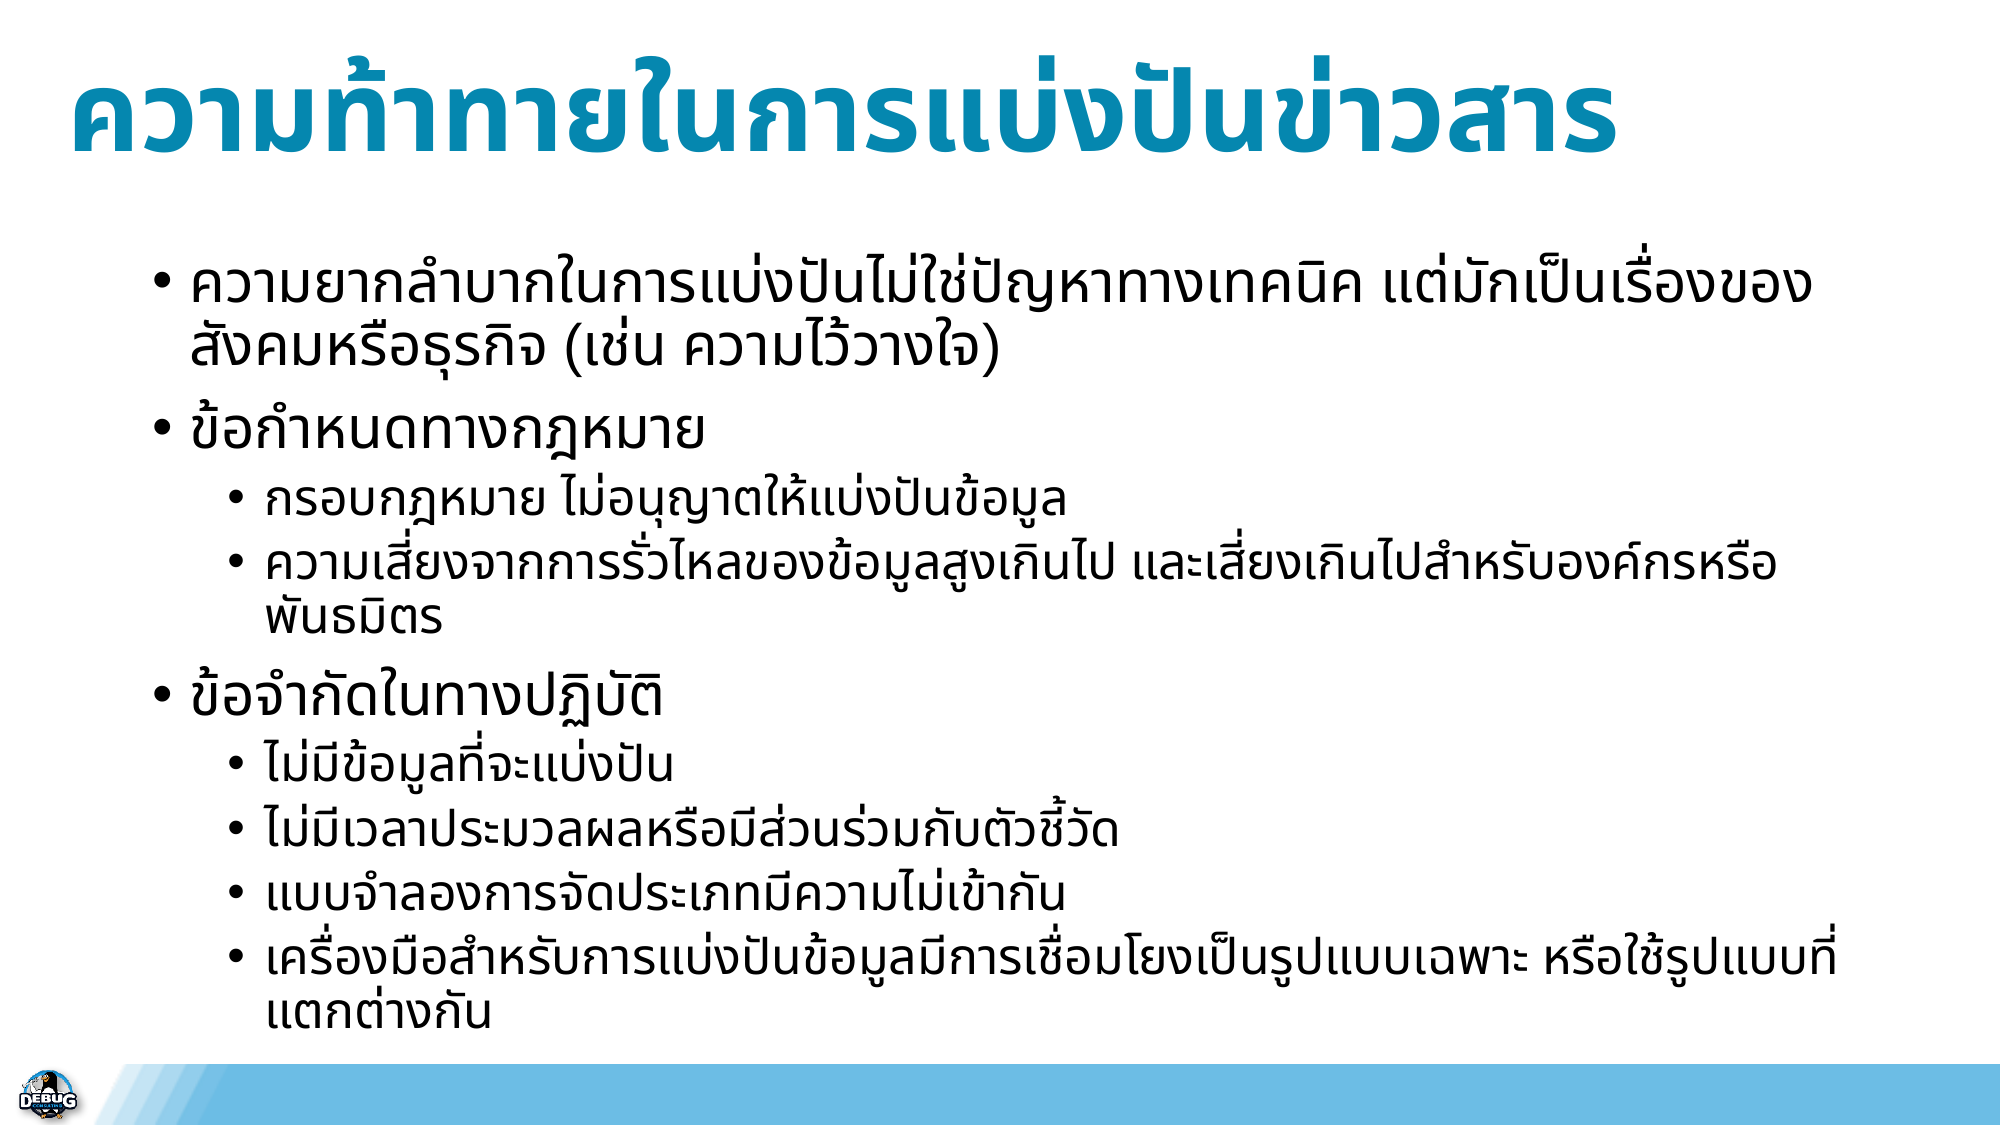

ความท้าทายในการแบ่งปันข่าวสาร
ความยากลำบากในการแบ่งปันไม่ใช่ปัญหาทางเทคนิค แต่มักเป็นเรื่องของสังคมหรือธุรกิจ (เช่น ความไว้วางใจ)
ข้อกำหนดทางกฎหมาย
กรอบกฎหมาย ไม่อนุญาตให้แบ่งปันข้อมูล
ความเสี่ยงจากการรั่วไหลของข้อมูลสูงเกินไป และเสี่ยงเกินไปสำหรับองค์กรหรือพันธมิตร
ข้อจำกัดในทางปฏิบัติ
ไม่มีข้อมูลที่จะแบ่งปัน
ไม่มีเวลาประมวลผลหรือมีส่วนร่วมกับตัวชี้วัด
แบบจำลองการจัดประเภทมีความไม่เข้ากัน
เครื่องมือสำหรับการแบ่งปันข้อมูลมีการเชื่อมโยงเป็นรูปแบบเฉพาะ หรือใช้รูปแบบที่แตกต่างกัน